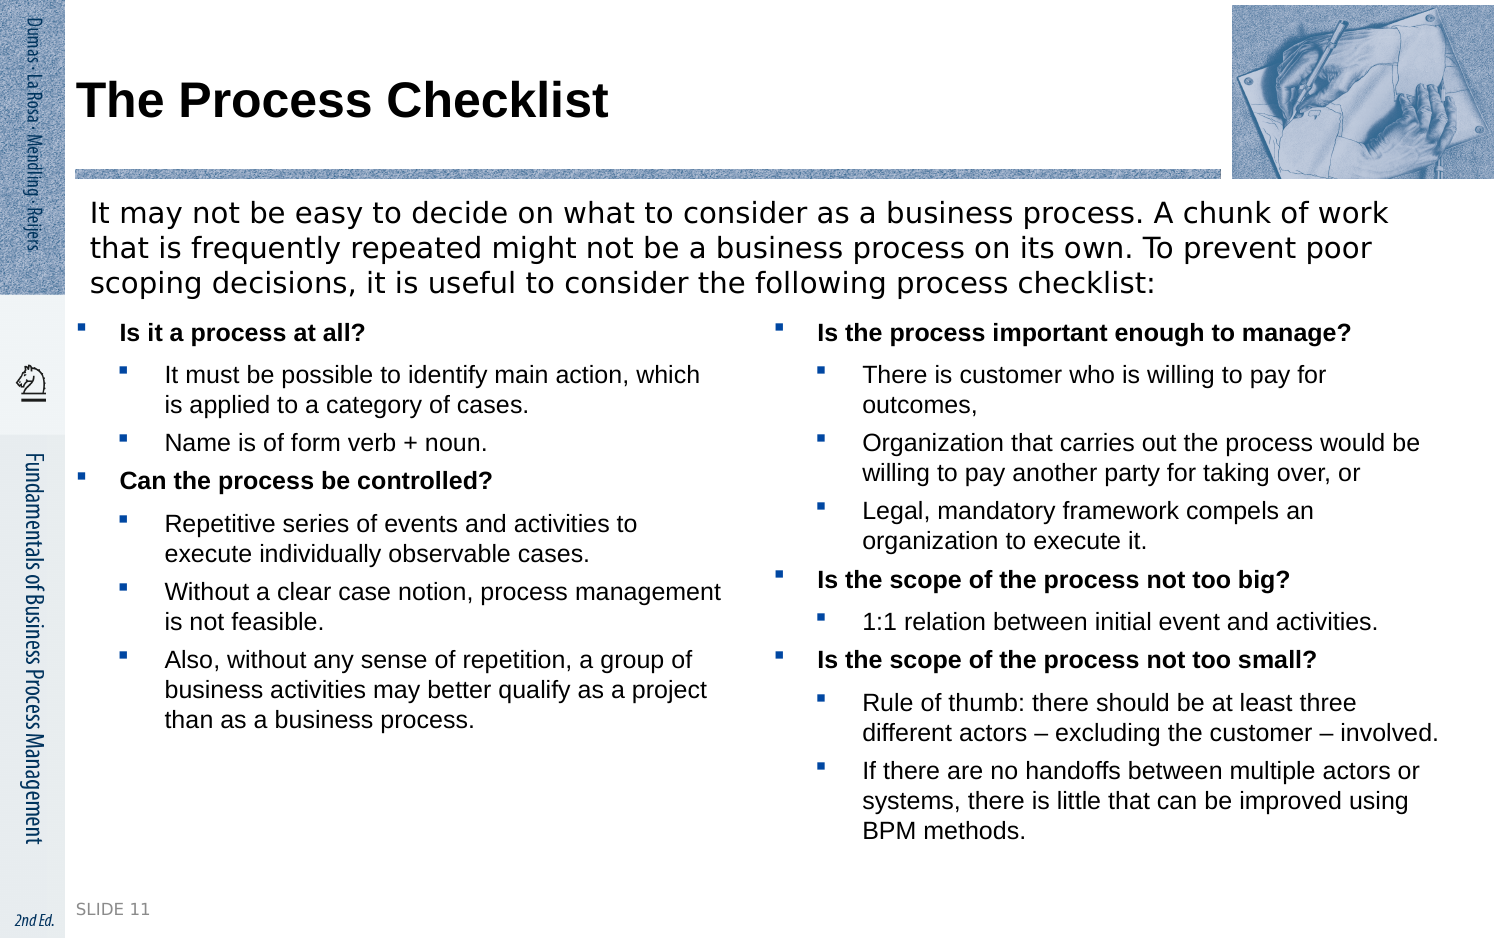

# The Process Checklist
It may not be easy to decide on what to consider as a business process. A chunk of work that is frequently repeated might not be a business process on its own. To prevent poor scoping decisions, it is useful to consider the following process checklist:
Is it a process at all?
It must be possible to identify main action, which is applied to a category of cases.
Name is of form verb + noun.
Can the process be controlled?
Repetitive series of events and activities to execute individually observable cases.
Without a clear case notion, process management is not feasible.
Also, without any sense of repetition, a group of business activities may better qualify as a project than as a business process.
Is the process important enough to manage?
There is customer who is willing to pay for outcomes,
Organization that carries out the process would be willing to pay another party for taking over, or
Legal, mandatory framework compels an organization to execute it.
Is the scope of the process not too big?
1:1 relation between initial event and activities.
Is the scope of the process not too small?
Rule of thumb: there should be at least three different actors – excluding the customer – involved.
If there are no handoffs between multiple actors or systems, there is little that can be improved using BPM methods.

Slide 11